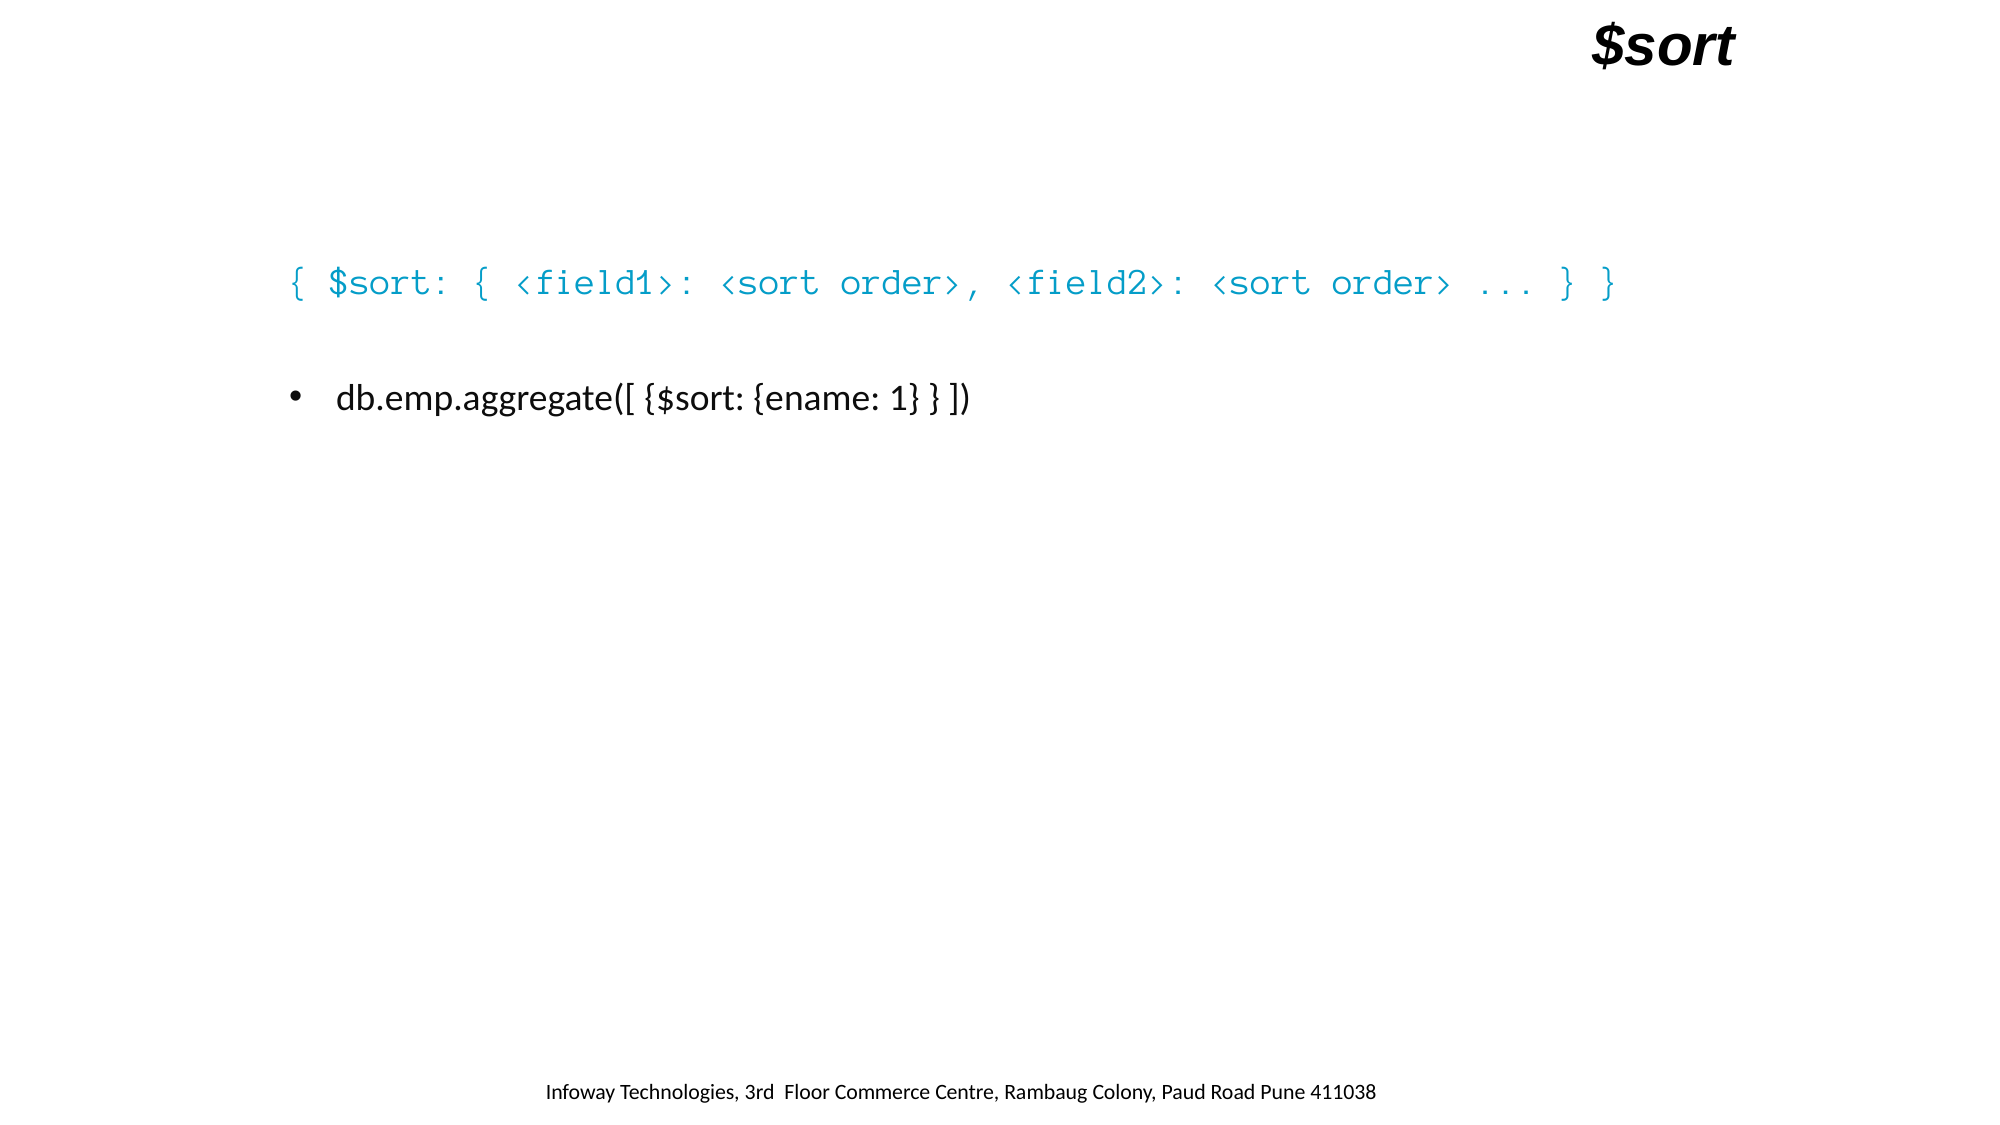

$sort
{ $sort: { <field1>: <sort order>, <field2>: <sort order> ... } }
db.emp.aggregate([ {$sort: {ename: 1} } ])
Infoway Technologies, 3rd  Floor Commerce Centre, Rambaug Colony, Paud Road Pune 411038